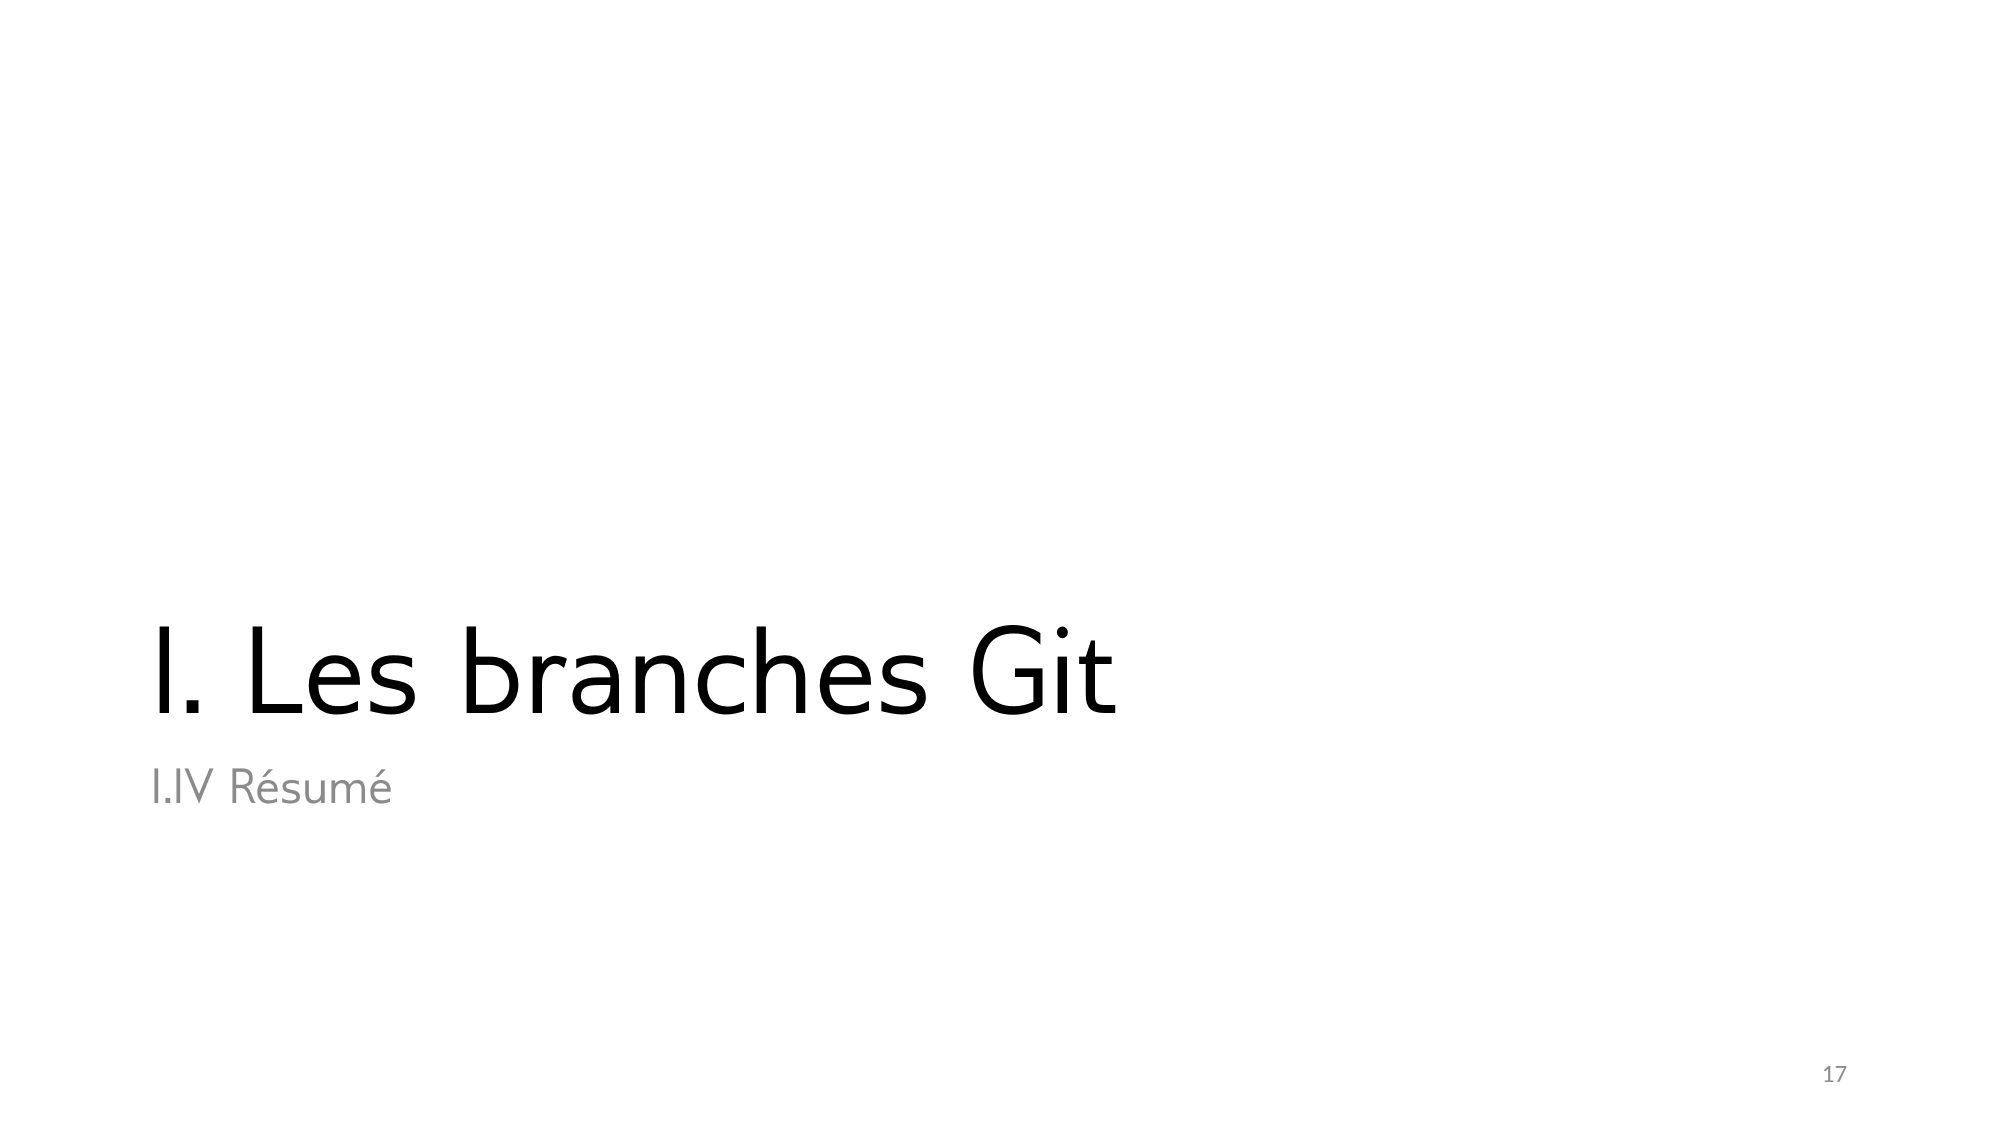

# I. Les branches Git
I.IV Résumé
17